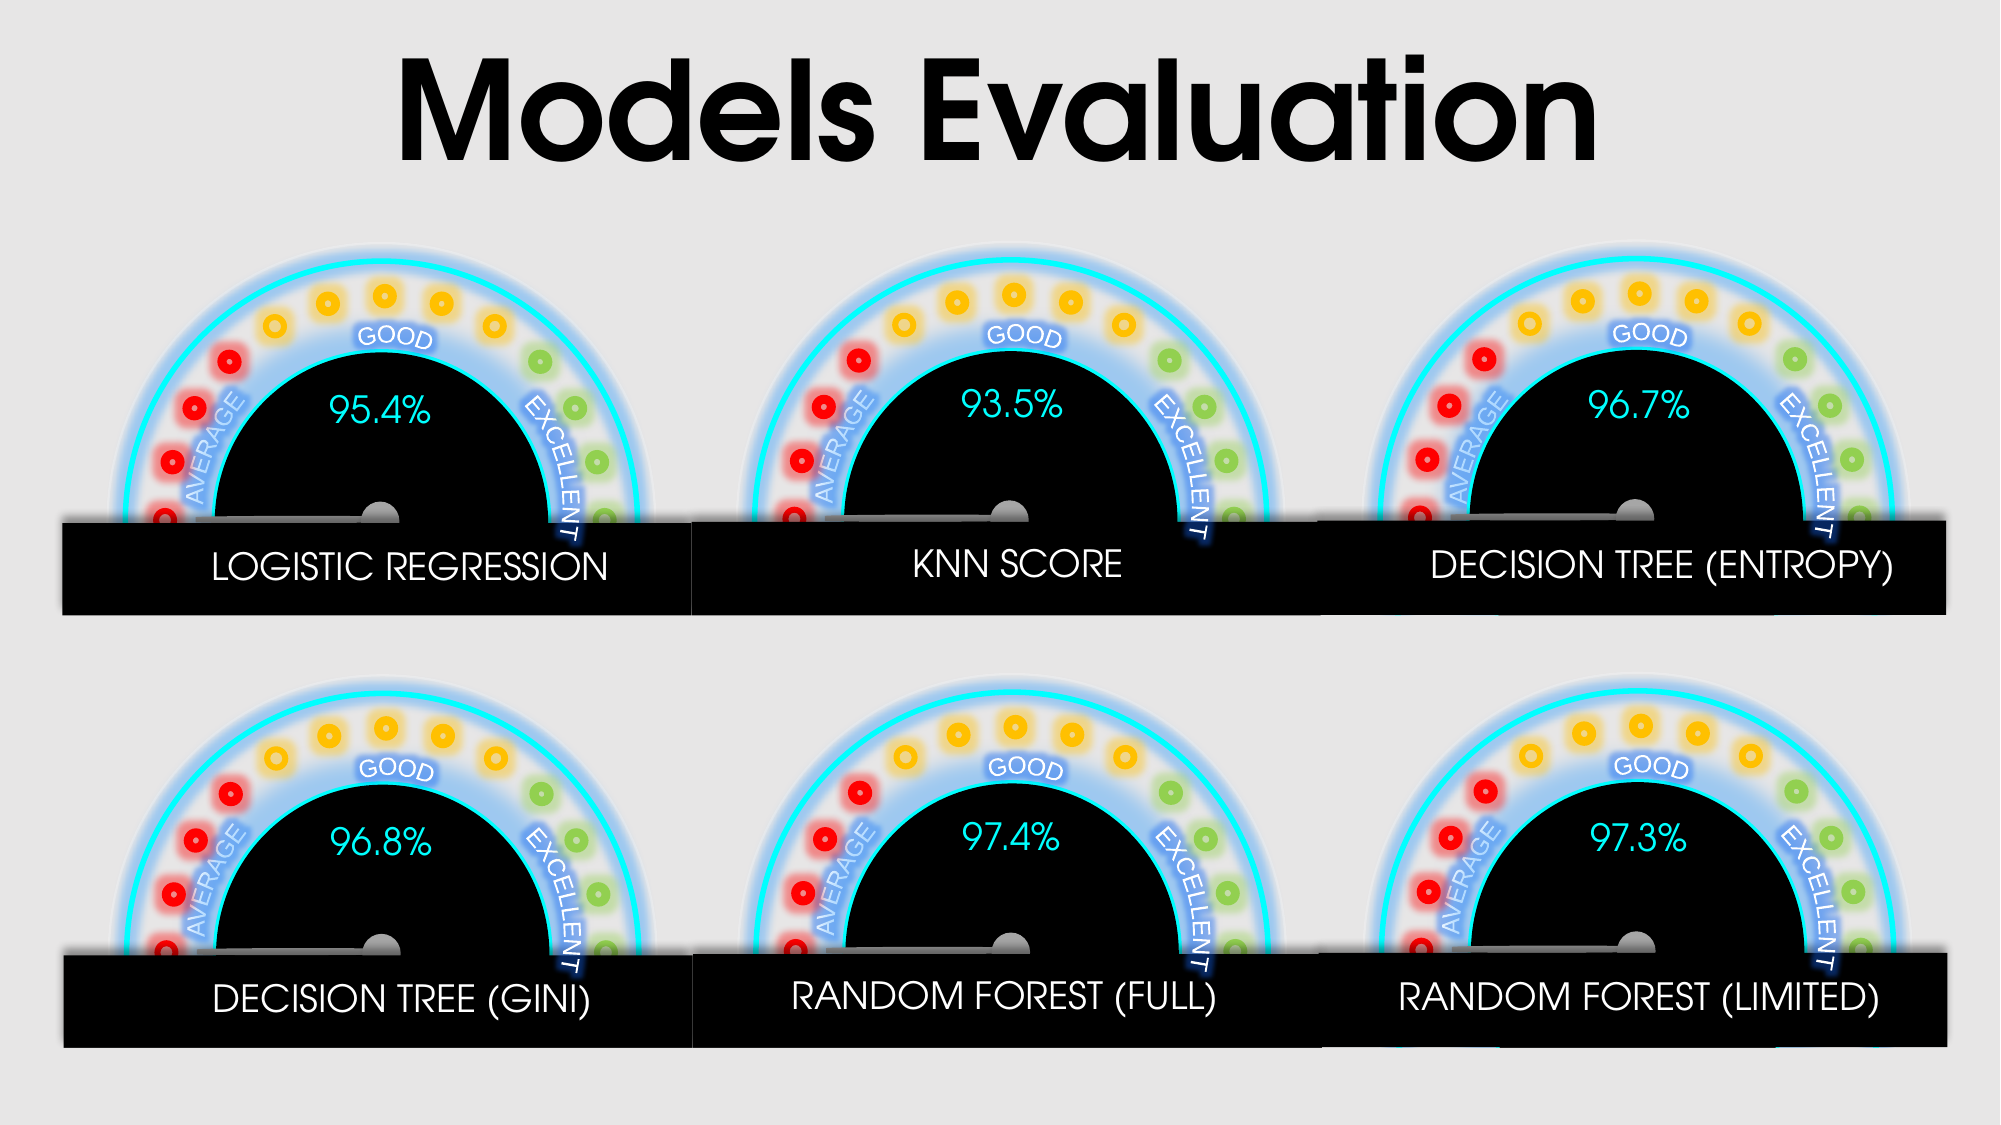

Models Evaluation

AVERAGE
AVERAGE
AVERAGE
GOOD
GOOD
GOOD

93.5%
96.7%
95.4%
EXCELLENT
EXCELLENT
EXCELLENT

KNN SCORE
DECISION TREE (ENTROPY)
LOGISTIC REGRESSION

AVERAGE
AVERAGE
AVERAGE
GOOD
GOOD
GOOD

97.4%
97.3%
96.8%
EXCELLENT
EXCELLENT
EXCELLENT

RANDOM FOREST (FULL)
RANDOM FOREST (LIMITED)
DECISION TREE (GINI)